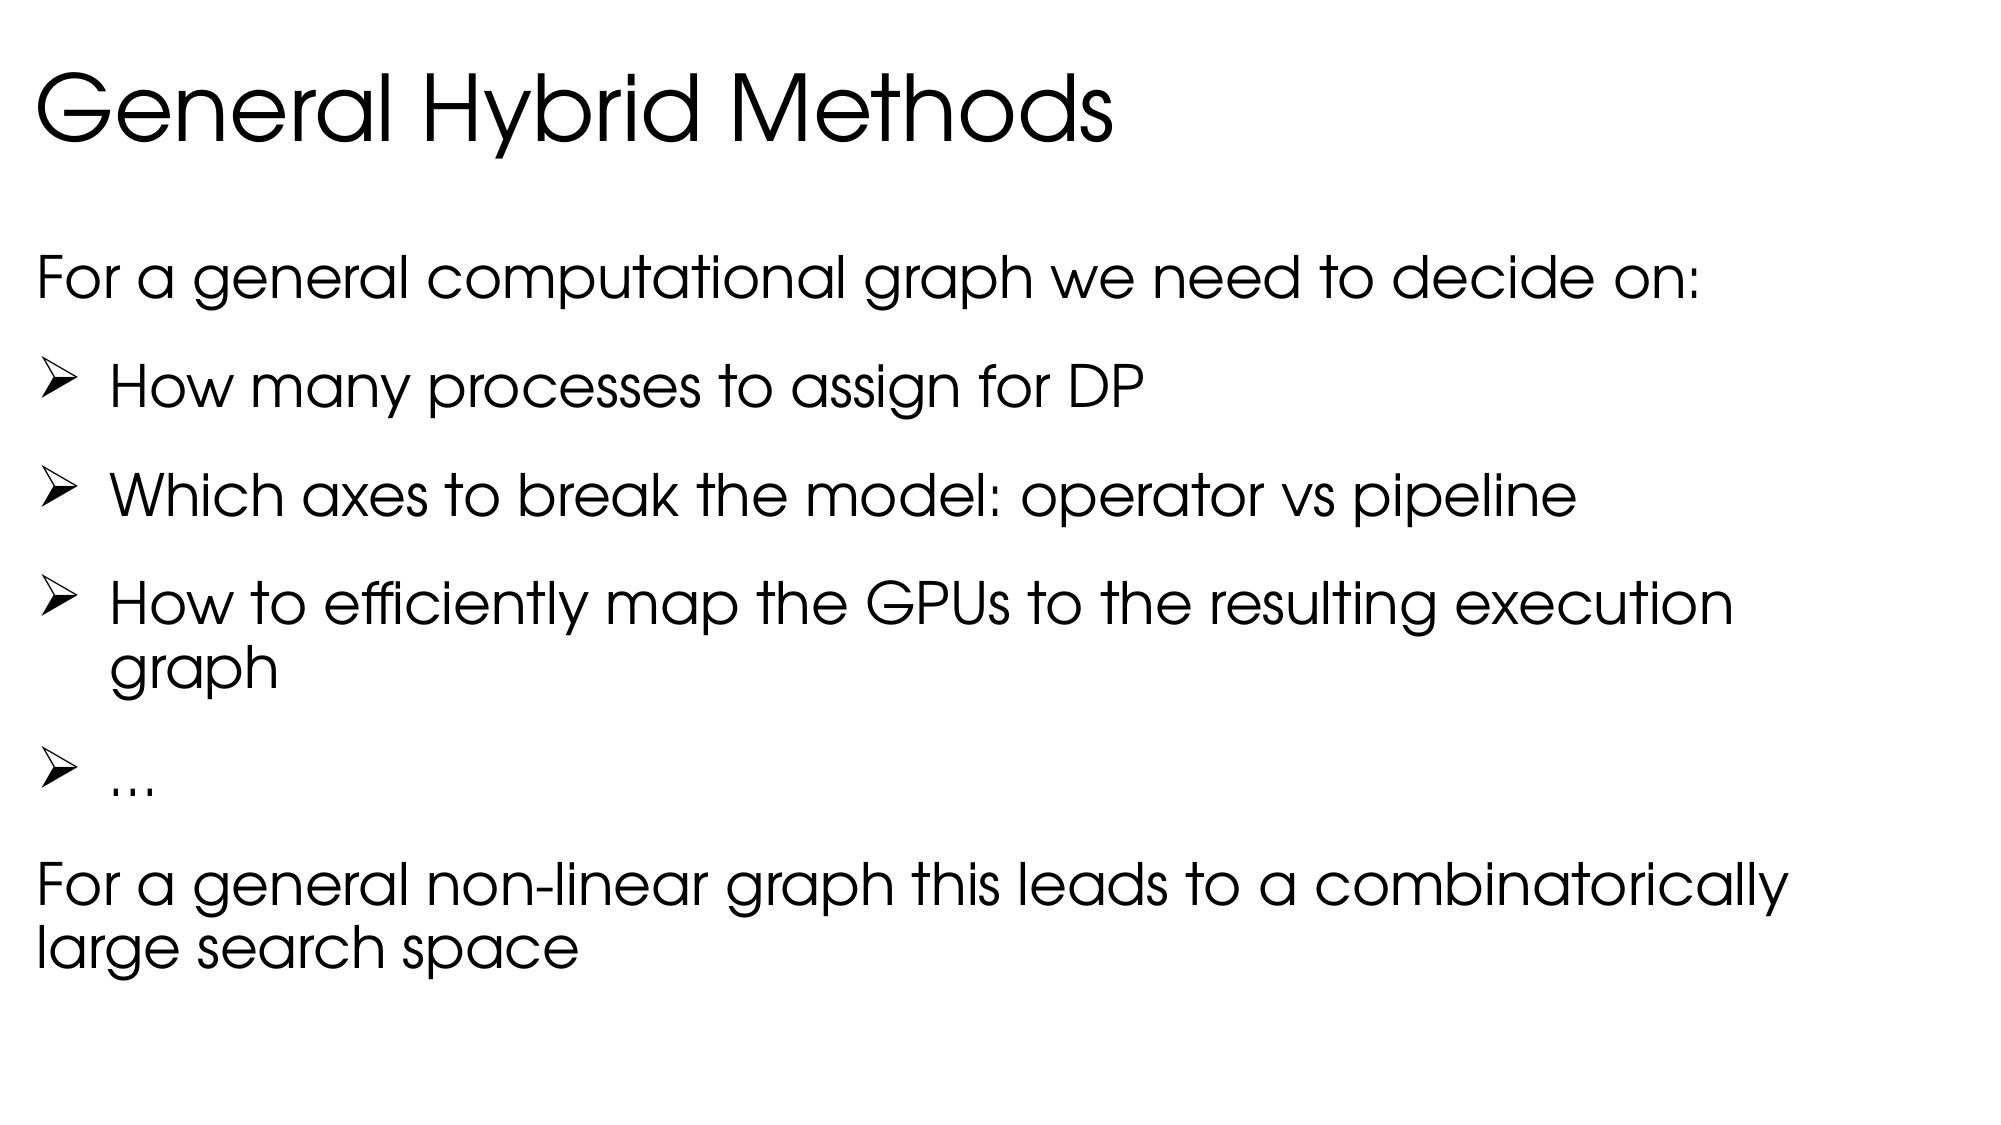

# General Hybrid Methods
For a general computational graph we need to decide on:
How many processes to assign for DP
Which axes to break the model: operator vs pipeline
How to efficiently map the GPUs to the resulting execution graph
…
For a general non-linear graph this leads to a combinatorically large search space